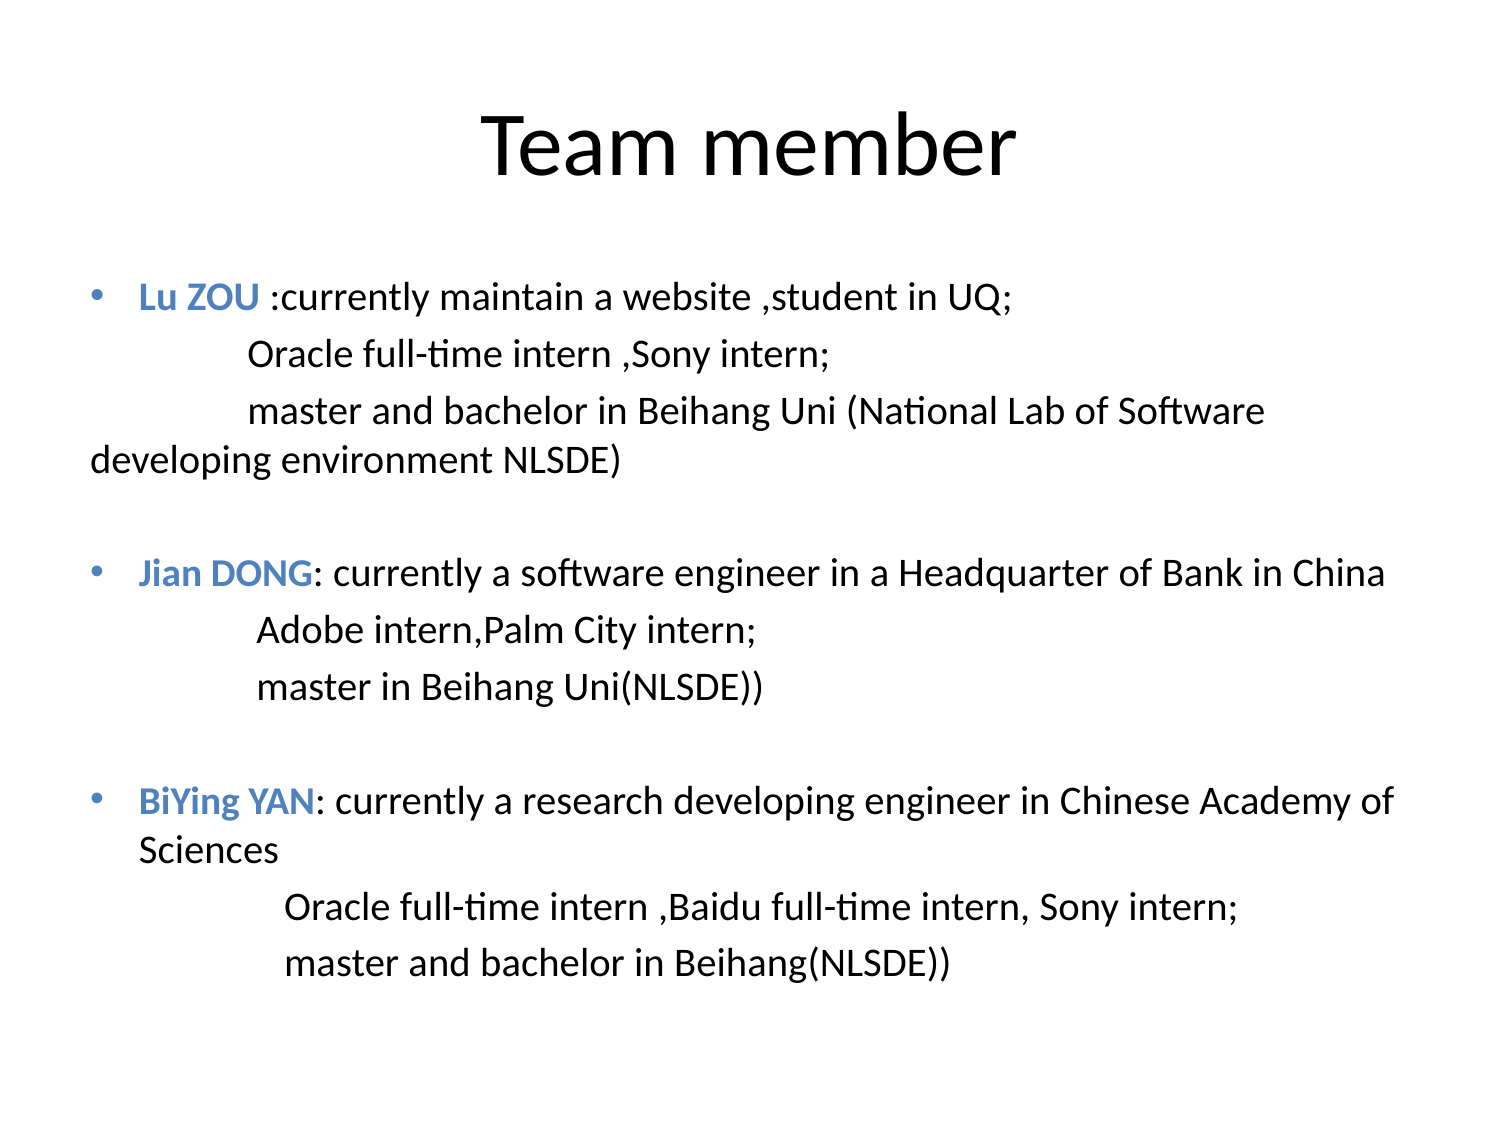

# Team member
Lu ZOU :currently maintain a website ,student in UQ;
                 Oracle full-time intern ,Sony intern;
                 master and bachelor in Beihang Uni (National Lab of Software developing environment NLSDE)

Jian DONG: currently a software engineer in a Headquarter of Bank in China
                  Adobe intern,Palm City intern;
                  master in Beihang Uni(NLSDE))

BiYing YAN: currently a research developing engineer in Chinese Academy of Sciences
                     Oracle full-time intern ,Baidu full-time intern, Sony intern;
                     master and bachelor in Beihang(NLSDE))